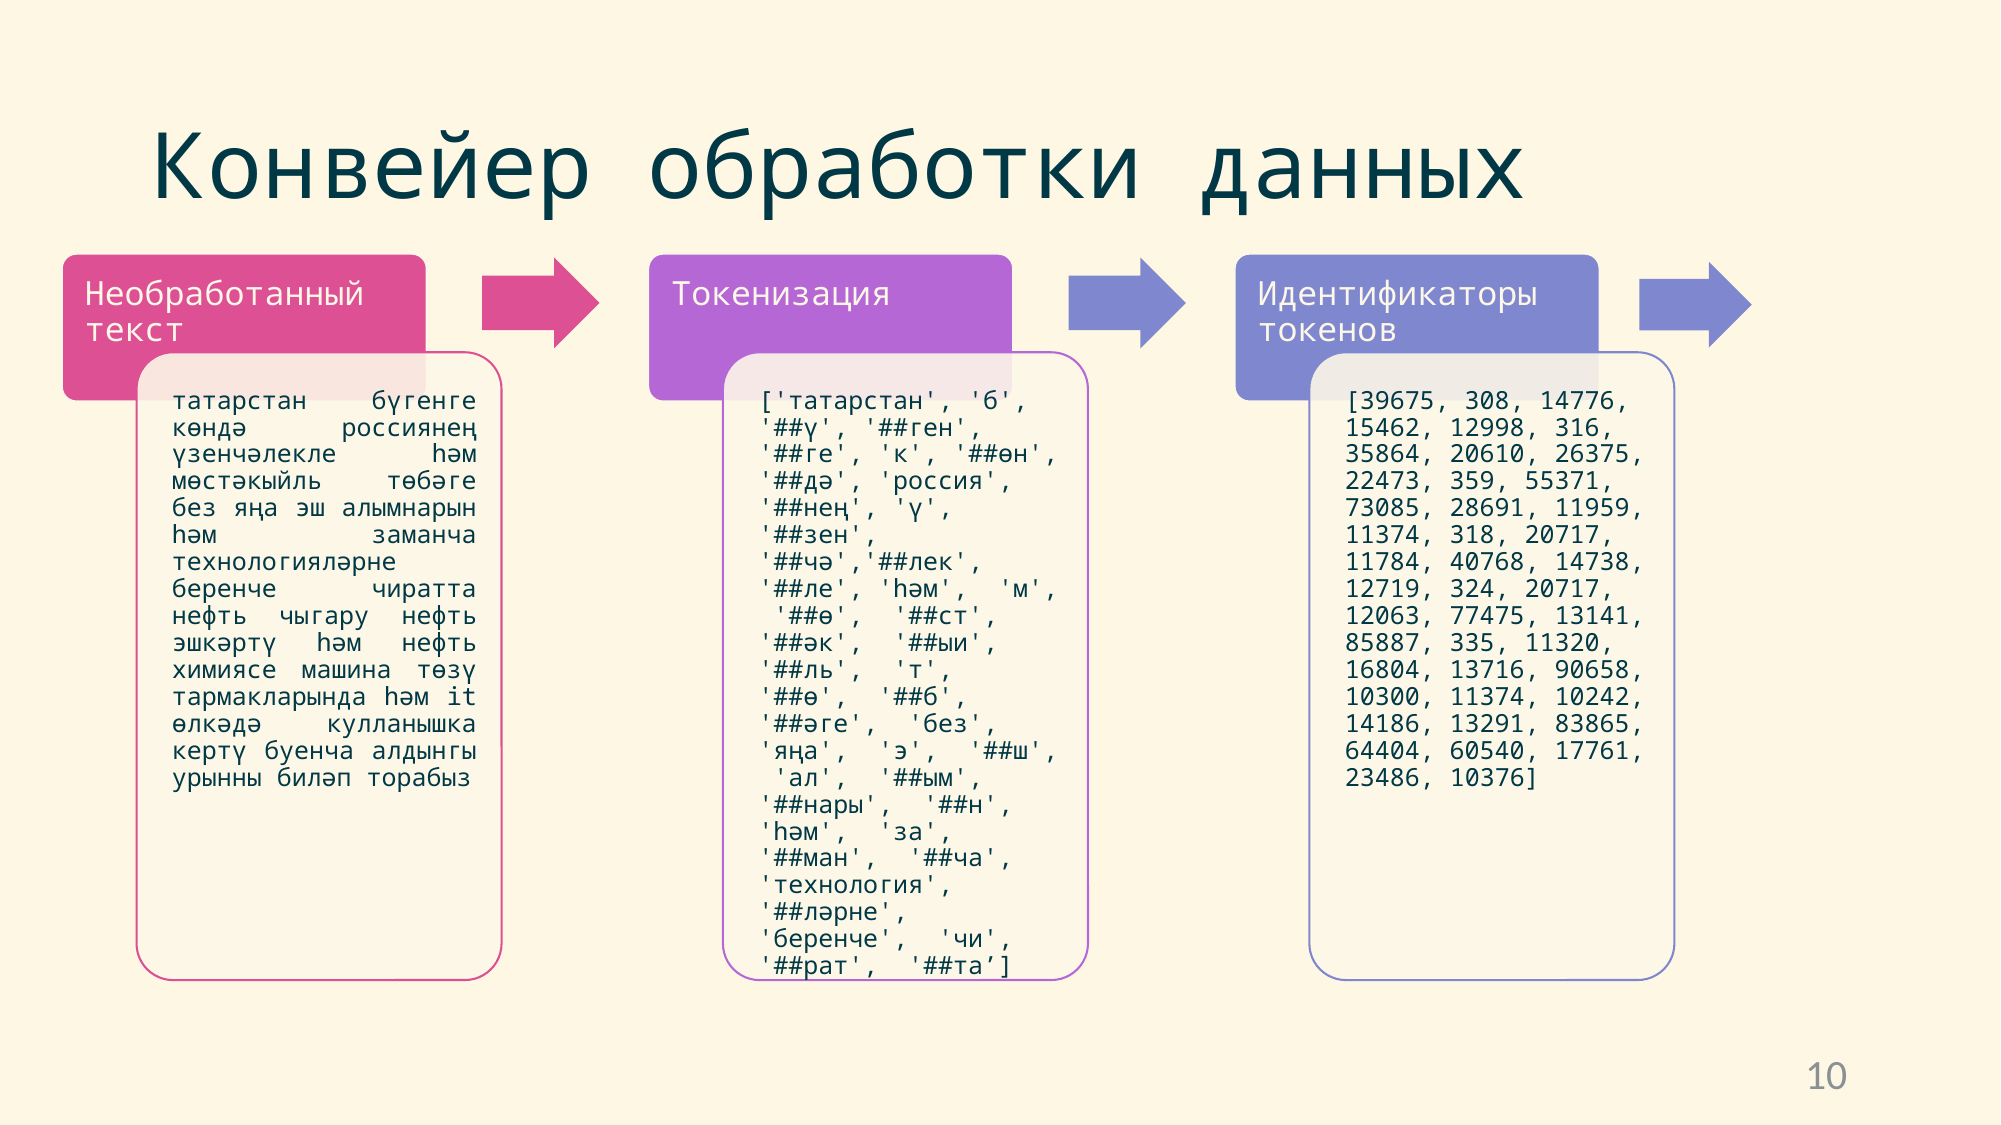

# Конвейер обработки данных
Необработанный текст
татарстан бүгенге көндә россиянең үзенчәлекле һәм мөстәкыйль төбәге без яңа эш алымнарын һәм заманча технологияләрне беренче чиратта нефть чыгару нефть эшкәртү һәм нефть химиясе машина төзү тармакларында һәм it өлкәдә кулланышка кертү буенча алдынгы урынны биләп торабыз

Токенизация
['татарстан', 'б', '##ү', '##ген', '##ге', 'к', '##өн', '##дә', 'россия', '##нең', 'ү', '##зен', '##чә','##лек', '##ле', 'һәм',  'м',  '##ө',  '##ст',  '##әк',  '##ыи',  '##ль',  'т',  '##ө',  '##б',  '##әге',  'без',  'яңа',  'э',  '##ш',  'ал',  '##ым',  '##нары',  '##н',  'һәм',  'за',  '##ман',  '##ча',  'технология',  '##ләрне', 'беренче',  'чи',  '##рат',  '##та’]

Идентификаторы токенов
[39675, 308, 14776, 15462, 12998, 316, 35864, 20610, 26375, 22473, 359, 55371, 73085, 28691, 11959, 11374, 318, 20717, 11784, 40768, 14738, 12719, 324, 20717, 12063, 77475, 13141, 85887, 335, 11320, 16804, 13716, 90658, 10300, 11374, 10242, 14186, 13291, 83865, 64404, 60540, 17761, 23486, 10376]

10